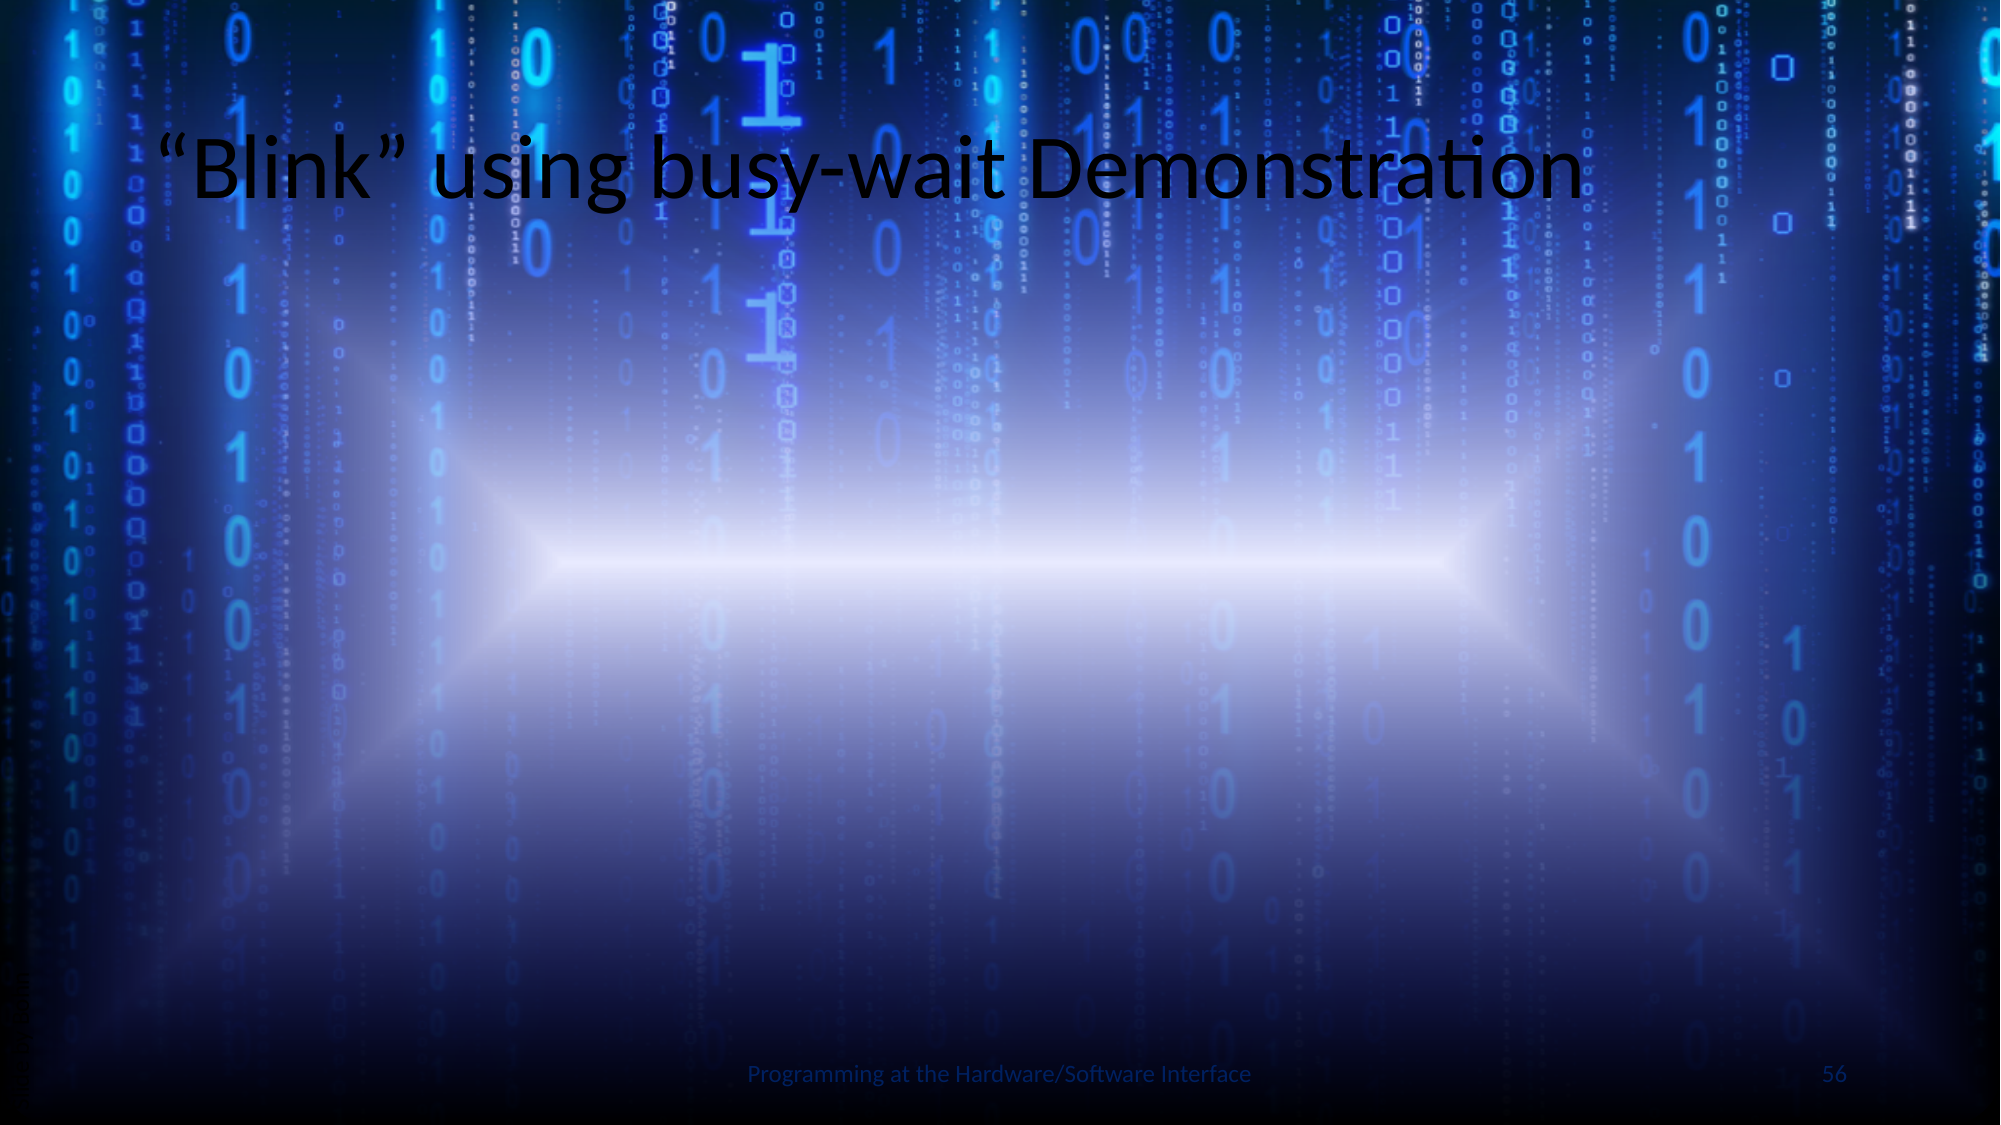

# “Blink” using busy-wait Demonstration

Slide by Bohn
Programming at the Hardware/Software Interface
56